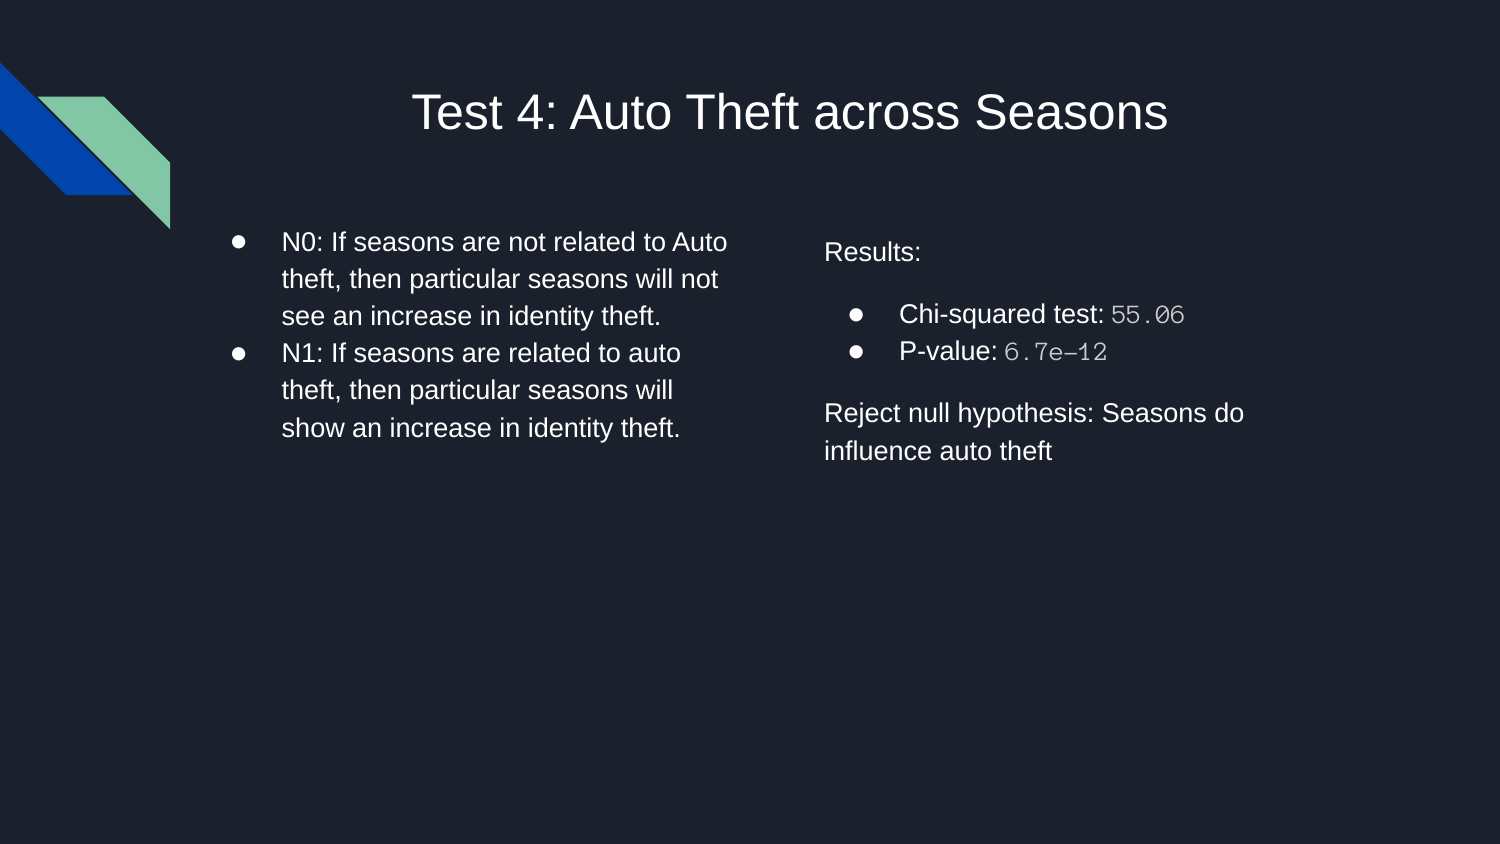

# Test 4: Auto Theft across Seasons
N0: If seasons are not related to Auto theft, then particular seasons will not see an increase in identity theft.
N1: If seasons are related to auto theft, then particular seasons will show an increase in identity theft.
Results:
Chi-squared test: 55.06
P-value: 6.7e-12
Reject null hypothesis: Seasons do influence auto theft